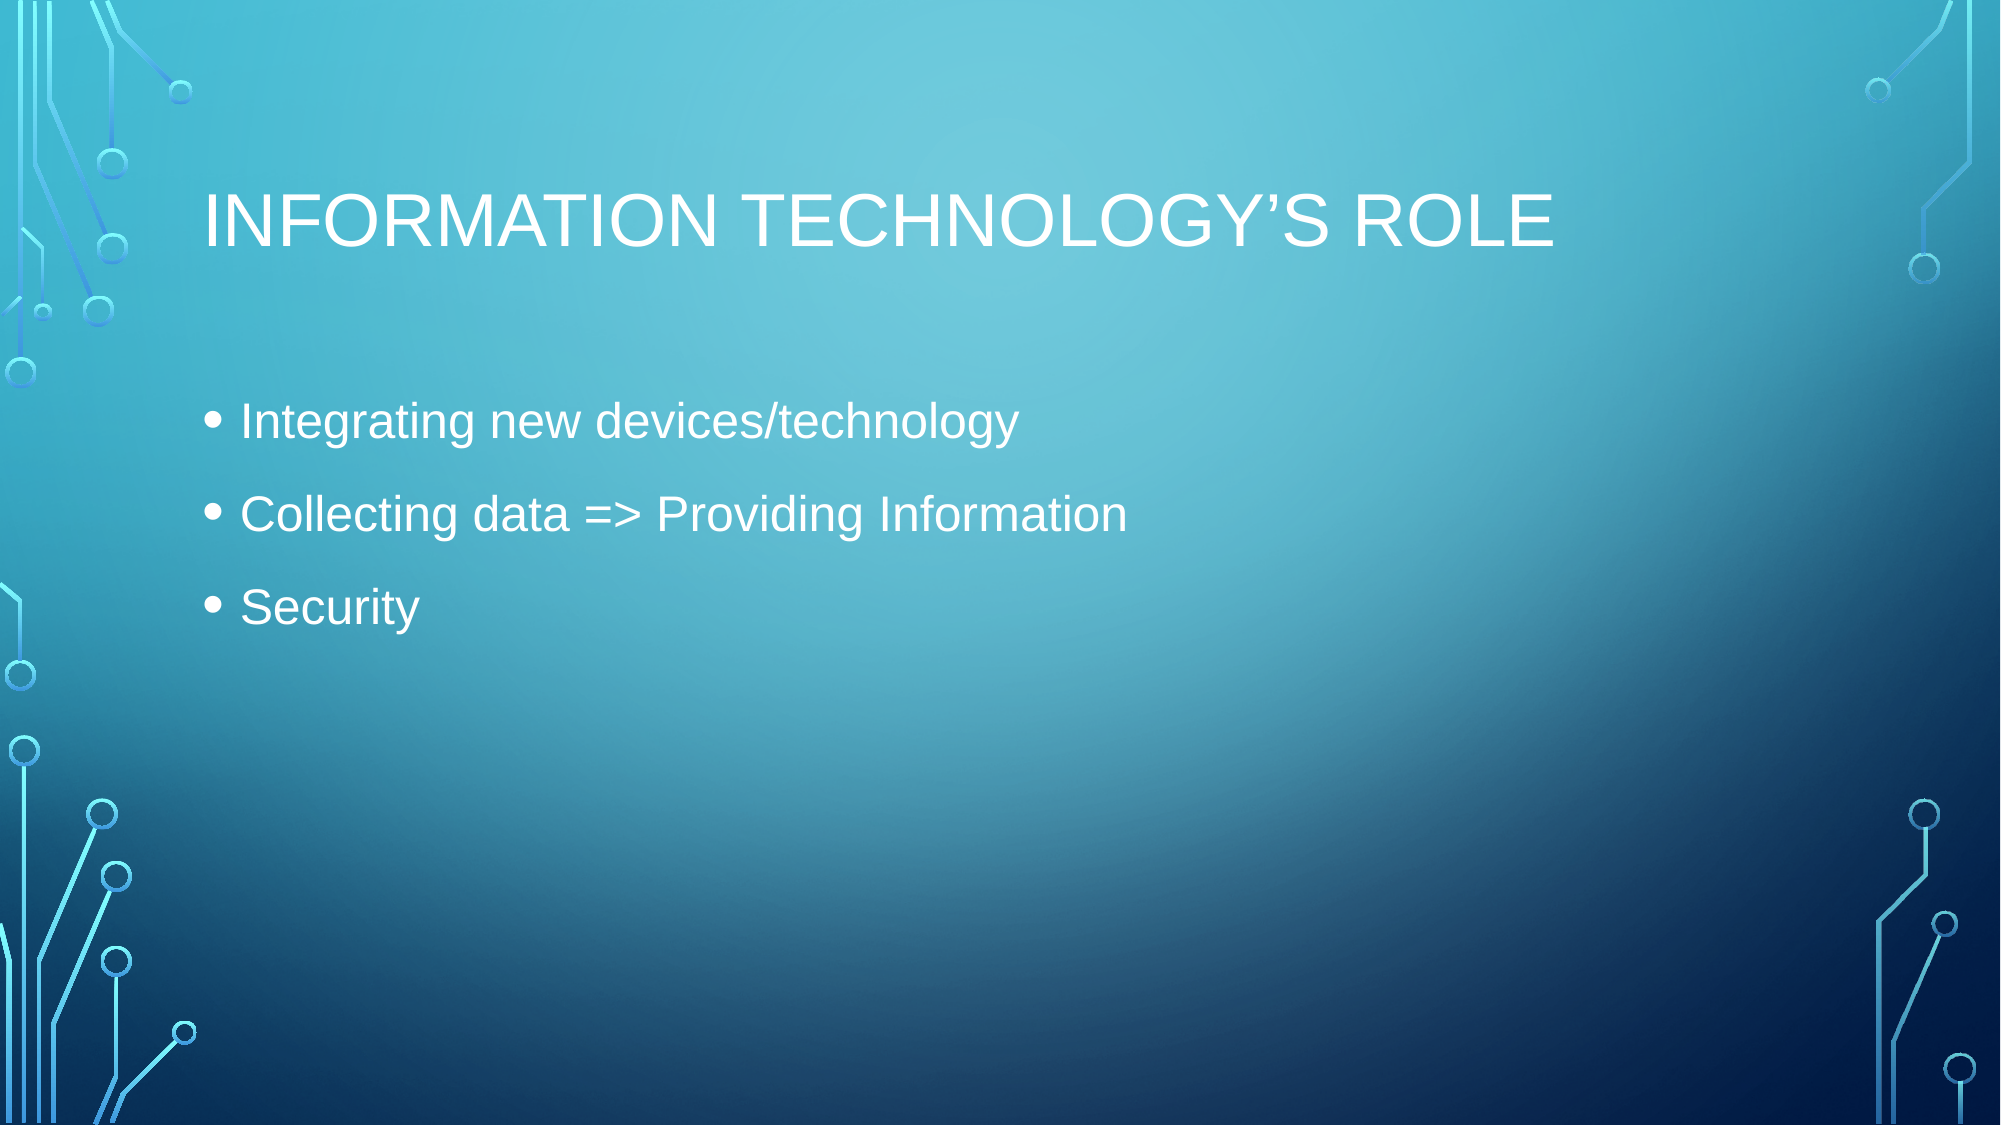

# Information Technology’s Role
Integrating new devices/technology
Collecting data => Providing Information
Security